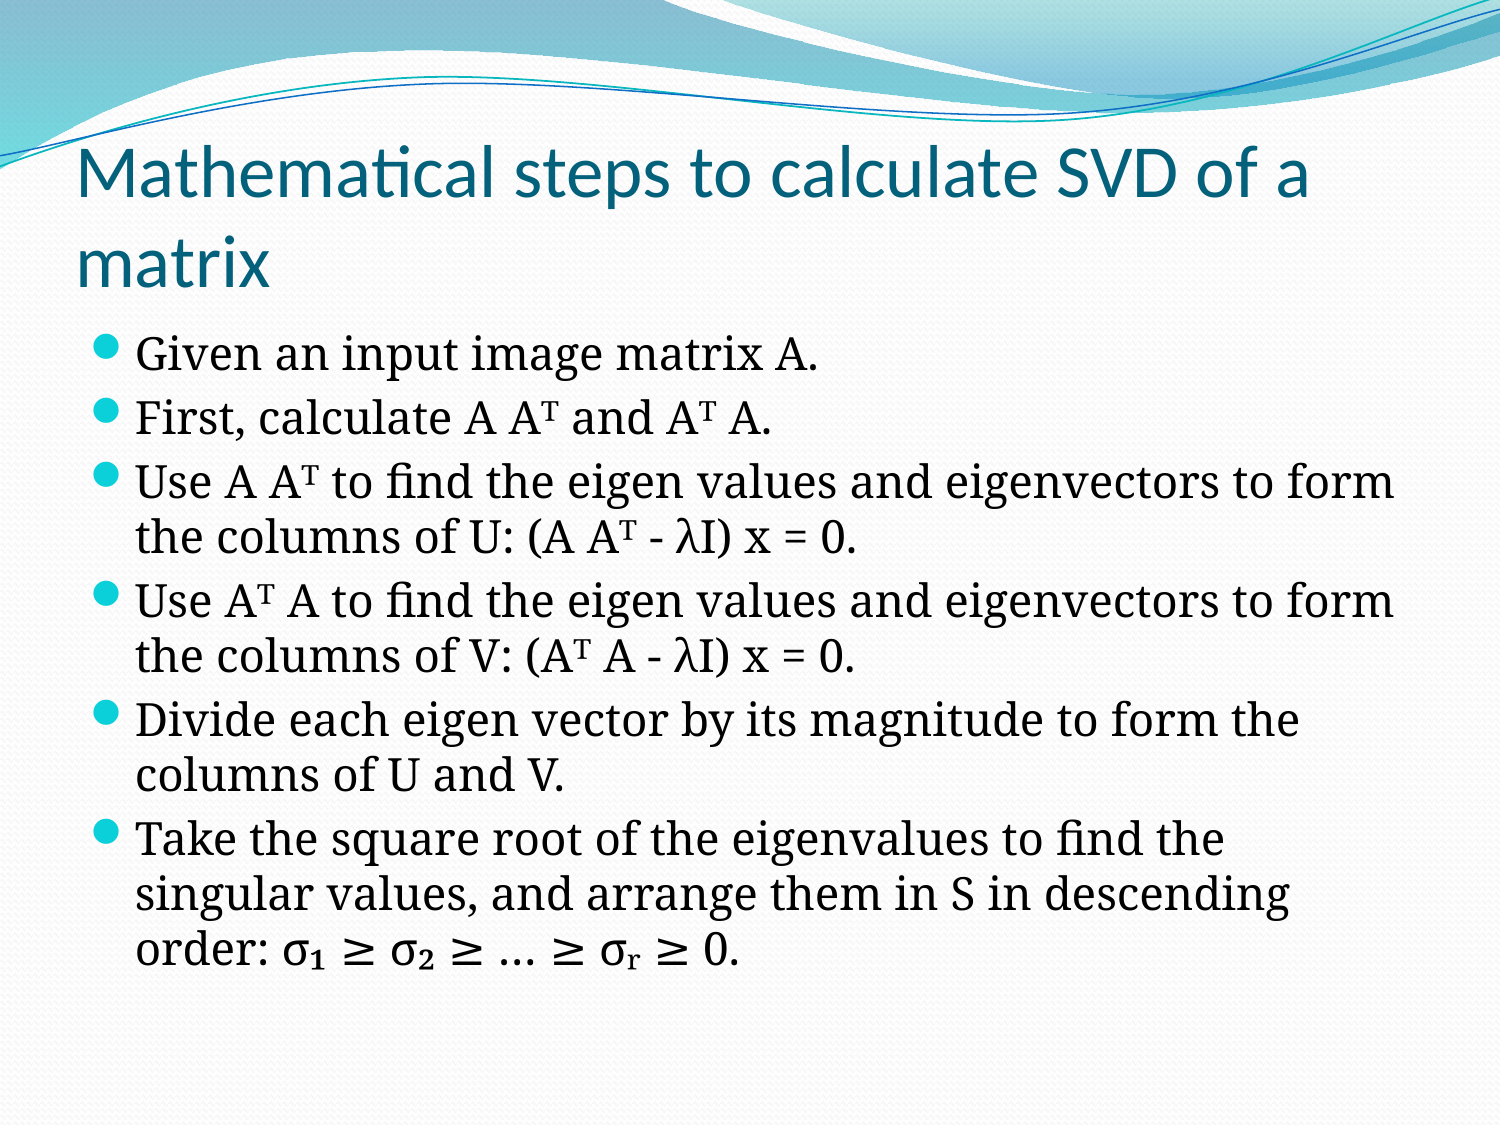

# Mathematical steps to calculate SVD of a matrix
Given an input image matrix A.
First, calculate A Aᵀ and Aᵀ A.
Use A Aᵀ to find the eigen values and eigenvectors to form the columns of U: (A Aᵀ - λI) x = 0.
Use Aᵀ A to find the eigen values and eigenvectors to form the columns of V: (Aᵀ A - λI) x = 0.
Divide each eigen vector by its magnitude to form the columns of U and V.
Take the square root of the eigenvalues to find the singular values, and arrange them in S in descending order: σ₁ ≥ σ₂ ≥ … ≥ σᵣ ≥ 0.